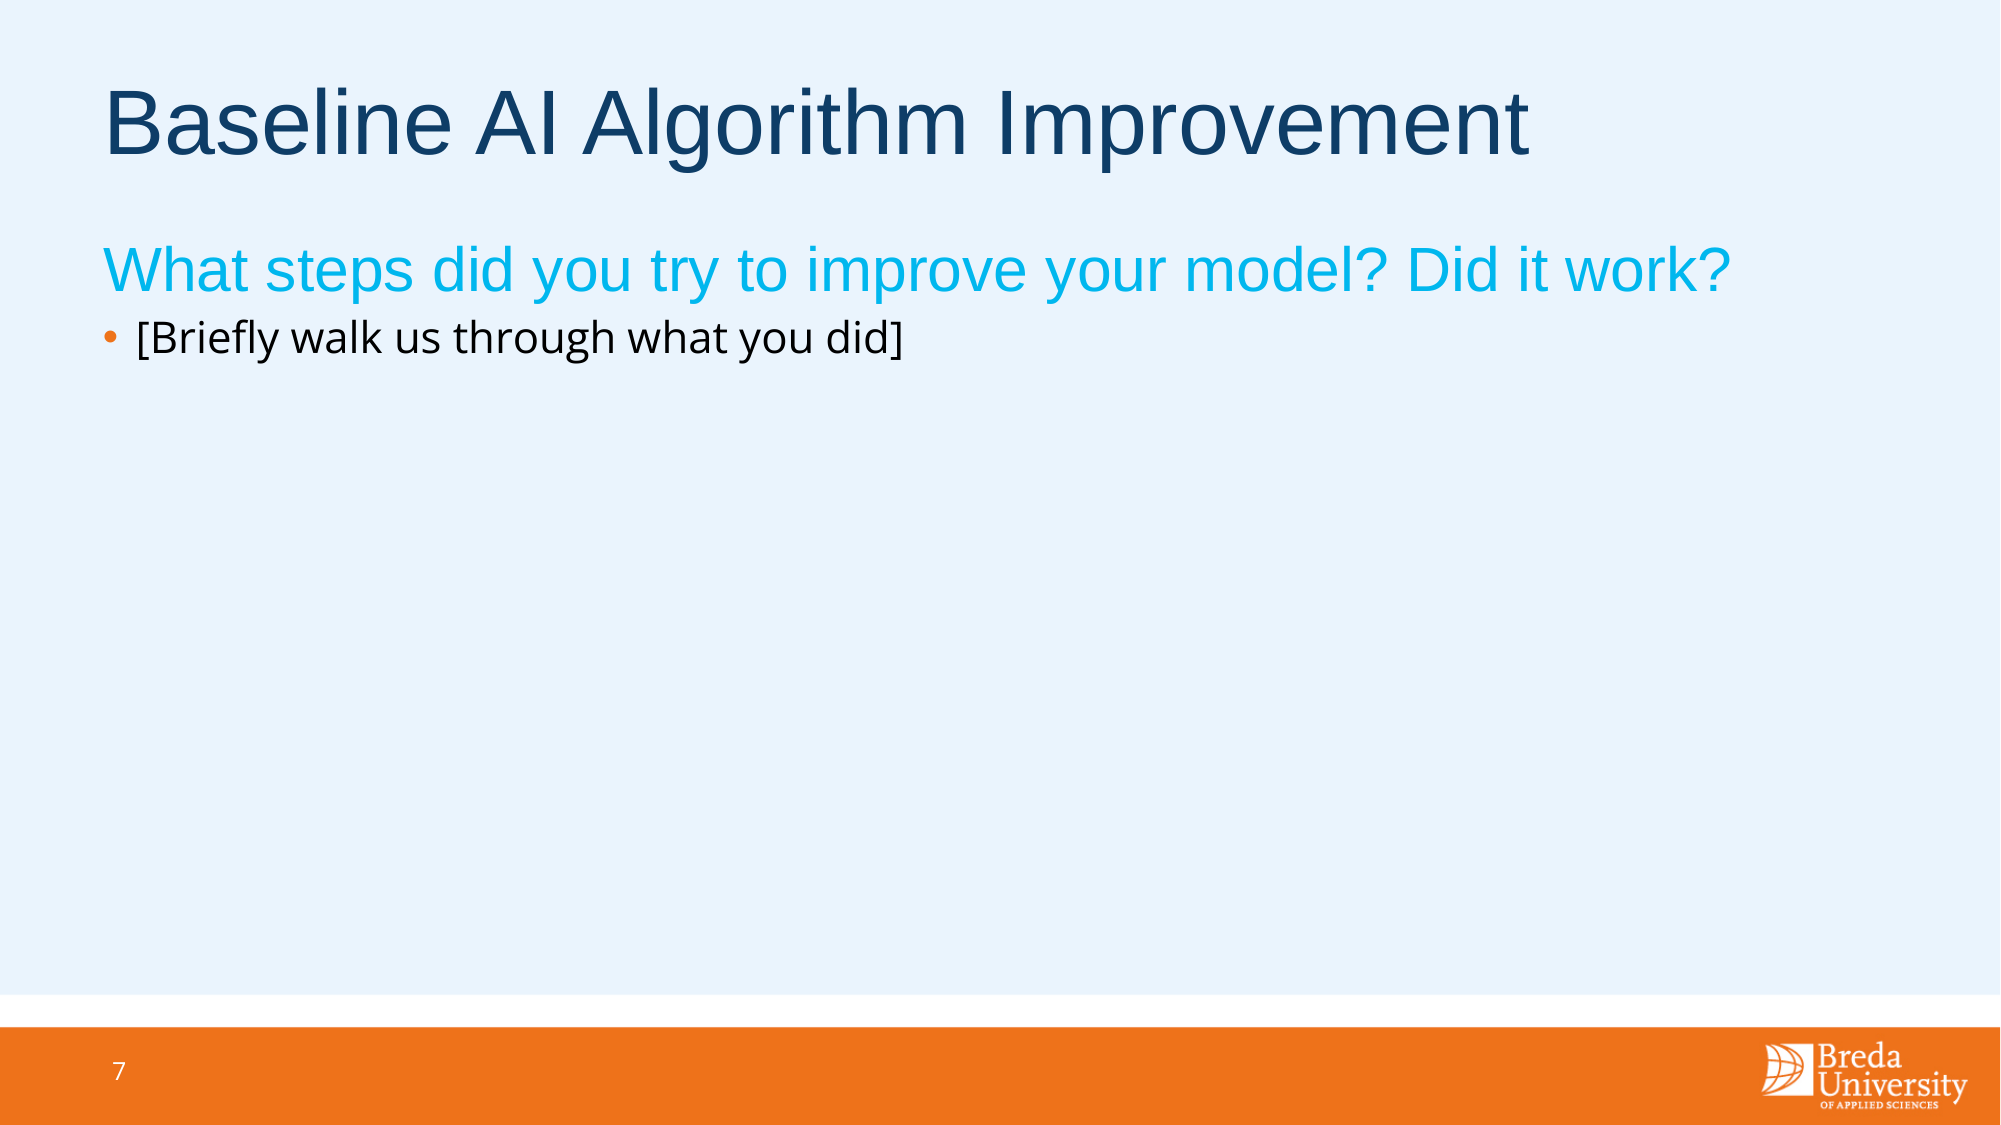

# Baseline AI Algorithm Improvement
What steps did you try to improve your model? Did it work?
[Briefly walk us through what you did]

7